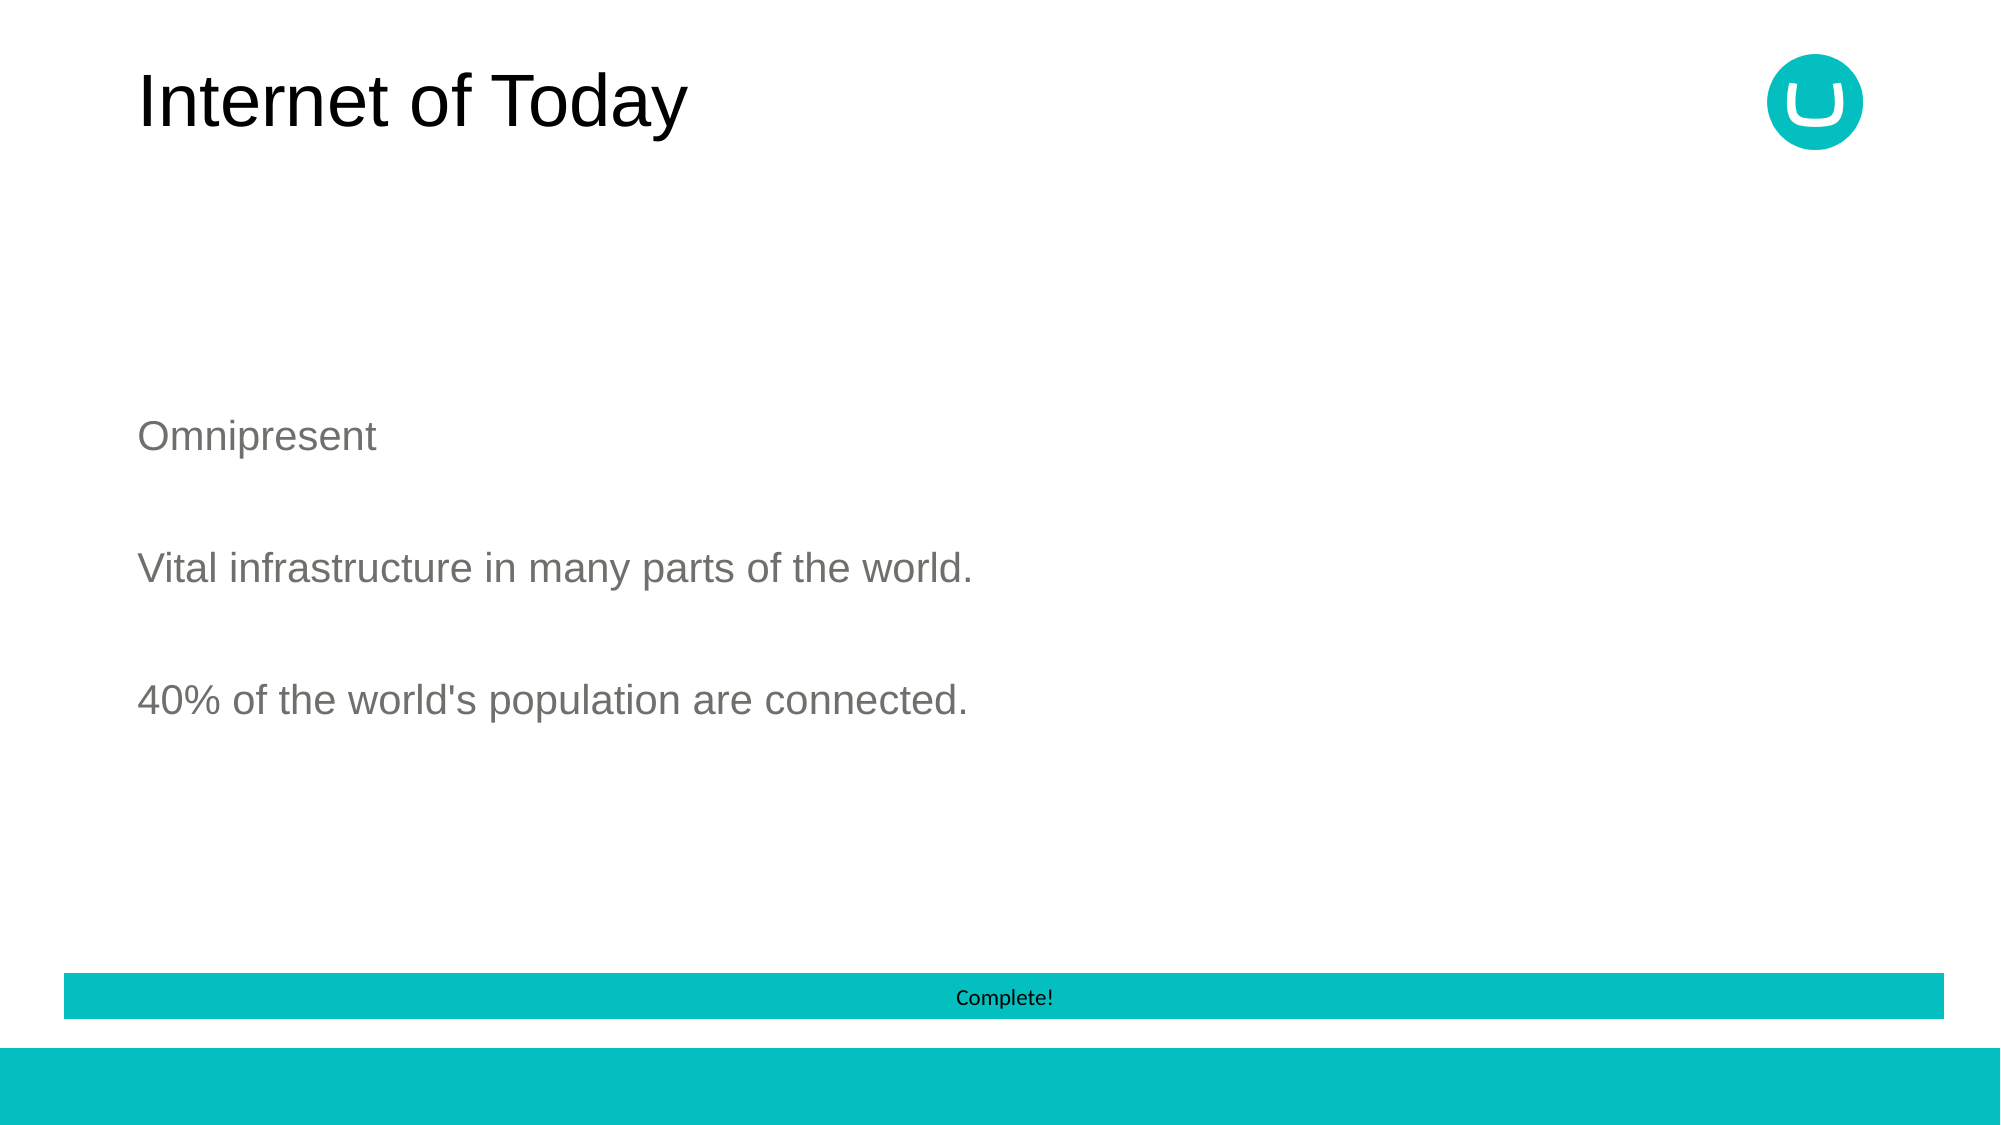

# Internet of Today
Omnipresent

Vital infrastructure in many parts of the world.

40% of the world's population are connected.

Complete!